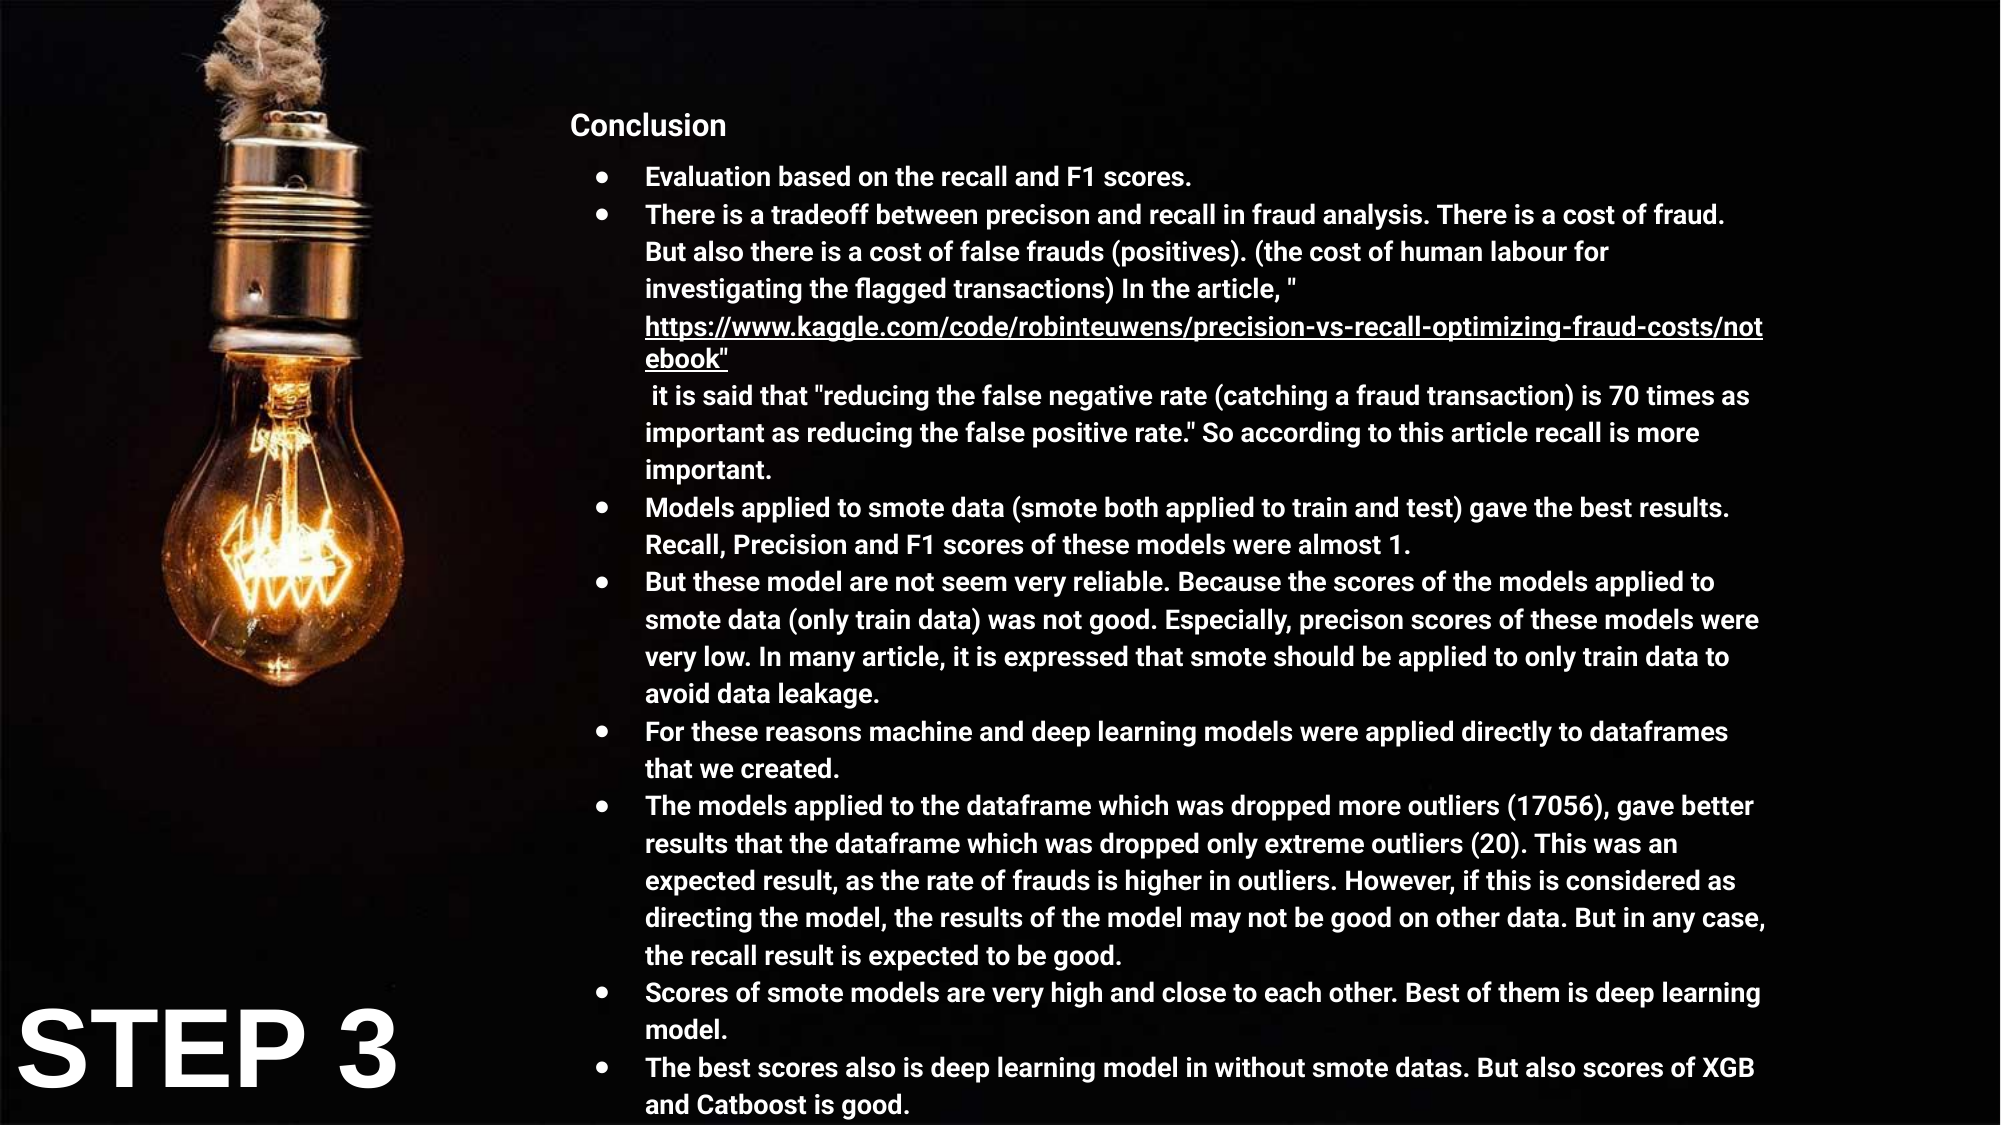

Conclusion
Evaluation based on the recall and F1 scores.
There is a tradeoff between precison and recall in fraud analysis. There is a cost of fraud. But also there is a cost of false frauds (positives). (the cost of human labour for investigating the flagged transactions) In the article, "https://www.kaggle.com/code/robinteuwens/precision-vs-recall-optimizing-fraud-costs/notebook" it is said that "reducing the false negative rate (catching a fraud transaction) is 70 times as important as reducing the false positive rate." So according to this article recall is more important.
Models applied to smote data (smote both applied to train and test) gave the best results. Recall, Precision and F1 scores of these models were almost 1.
But these model are not seem very reliable. Because the scores of the models applied to smote data (only train data) was not good. Especially, precison scores of these models were very low. In many article, it is expressed that smote should be applied to only train data to avoid data leakage.
For these reasons machine and deep learning models were applied directly to dataframes that we created.
The models applied to the dataframe which was dropped more outliers (17056), gave better results that the dataframe which was dropped only extreme outliers (20). This was an expected result, as the rate of frauds is higher in outliers. However, if this is considered as directing the model, the results of the model may not be good on other data. But in any case, the recall result is expected to be good.
Scores of smote models are very high and close to each other. Best of them is deep learning model.
The best scores also is deep learning model in without smote datas. But also scores of XGB and Catboost is good.
STEP 3